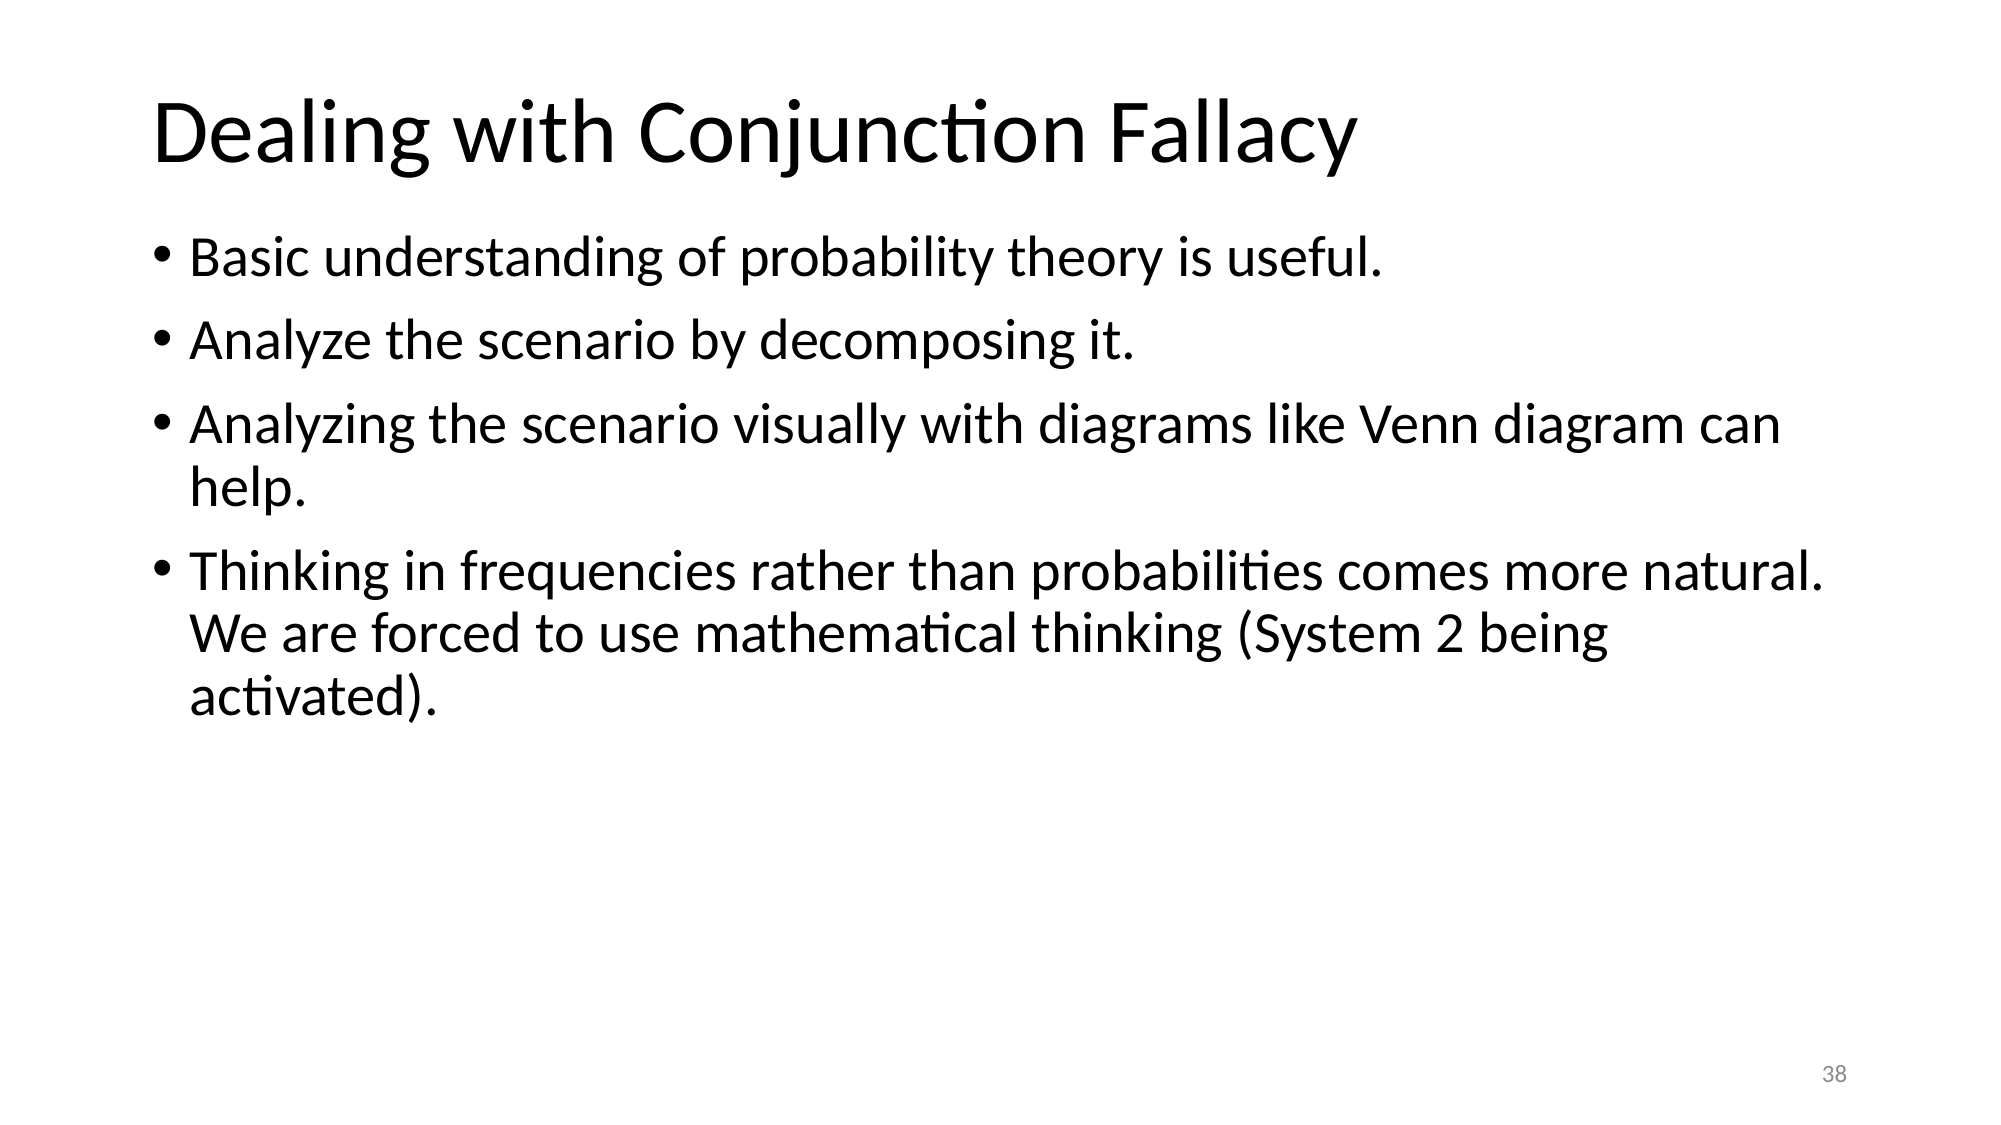

# Dealing with Conjunction Fallacy
Basic understanding of probability theory is useful.
Analyze the scenario by decomposing it.
Analyzing the scenario visually with diagrams like Venn diagram can help.
Thinking in frequencies rather than probabilities comes more natural. We are forced to use mathematical thinking (System 2 being activated).

38